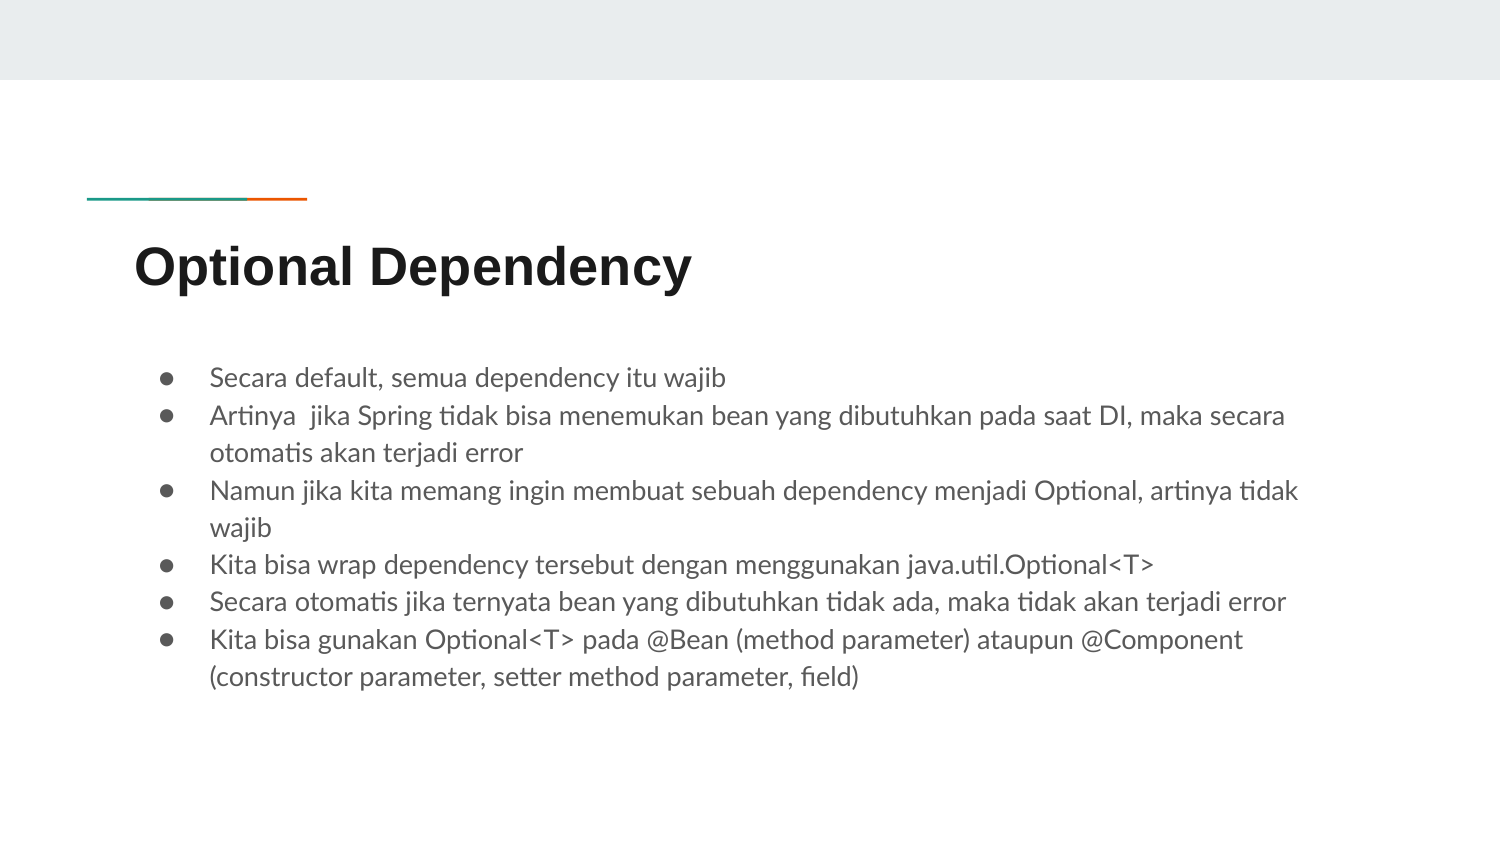

# Optional Dependency
Secara default, semua dependency itu wajib
Artinya  jika Spring tidak bisa menemukan bean yang dibutuhkan pada saat DI, maka secara otomatis akan terjadi error
Namun jika kita memang ingin membuat sebuah dependency menjadi Optional, artinya tidak wajib
Kita bisa wrap dependency tersebut dengan menggunakan java.util.Optional<T>
Secara otomatis jika ternyata bean yang dibutuhkan tidak ada, maka tidak akan terjadi error
Kita bisa gunakan Optional<T> pada @Bean (method parameter) ataupun @Component (constructor parameter, setter method parameter, field)